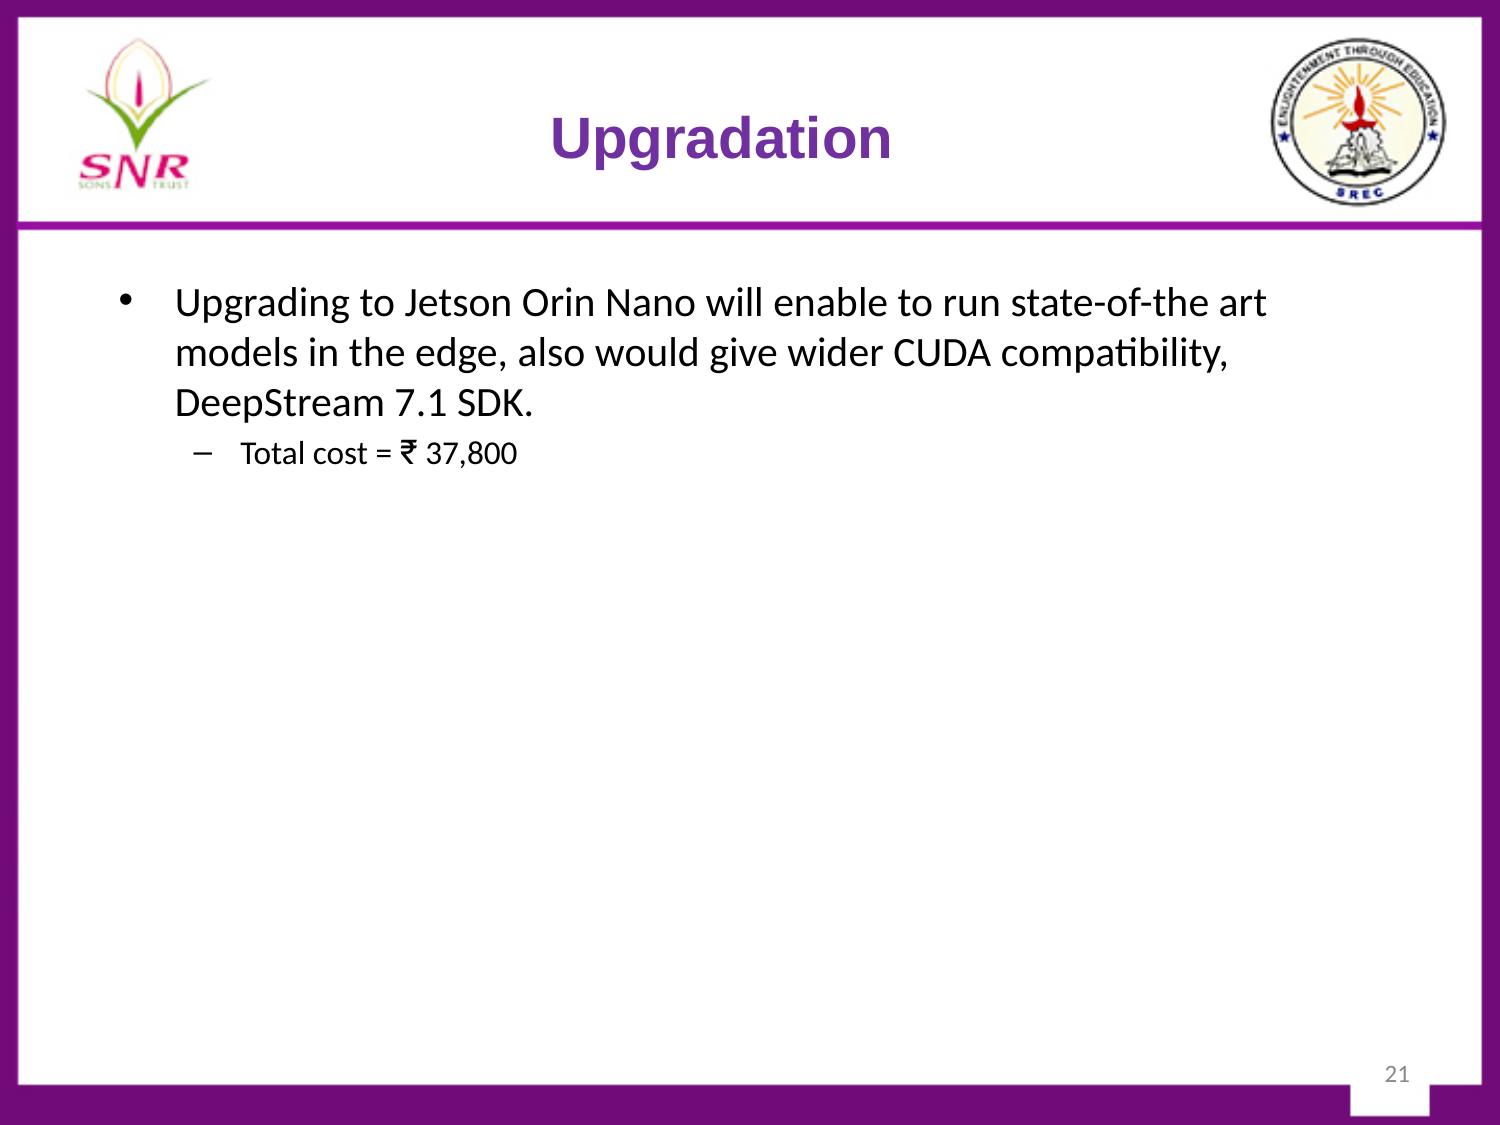

# Upgradation
Upgrading to Jetson Orin Nano will enable to run state-of-the art models in the edge, also would give wider CUDA compatibility, DeepStream 7.1 SDK.
Total cost = ₹ 37,800

21